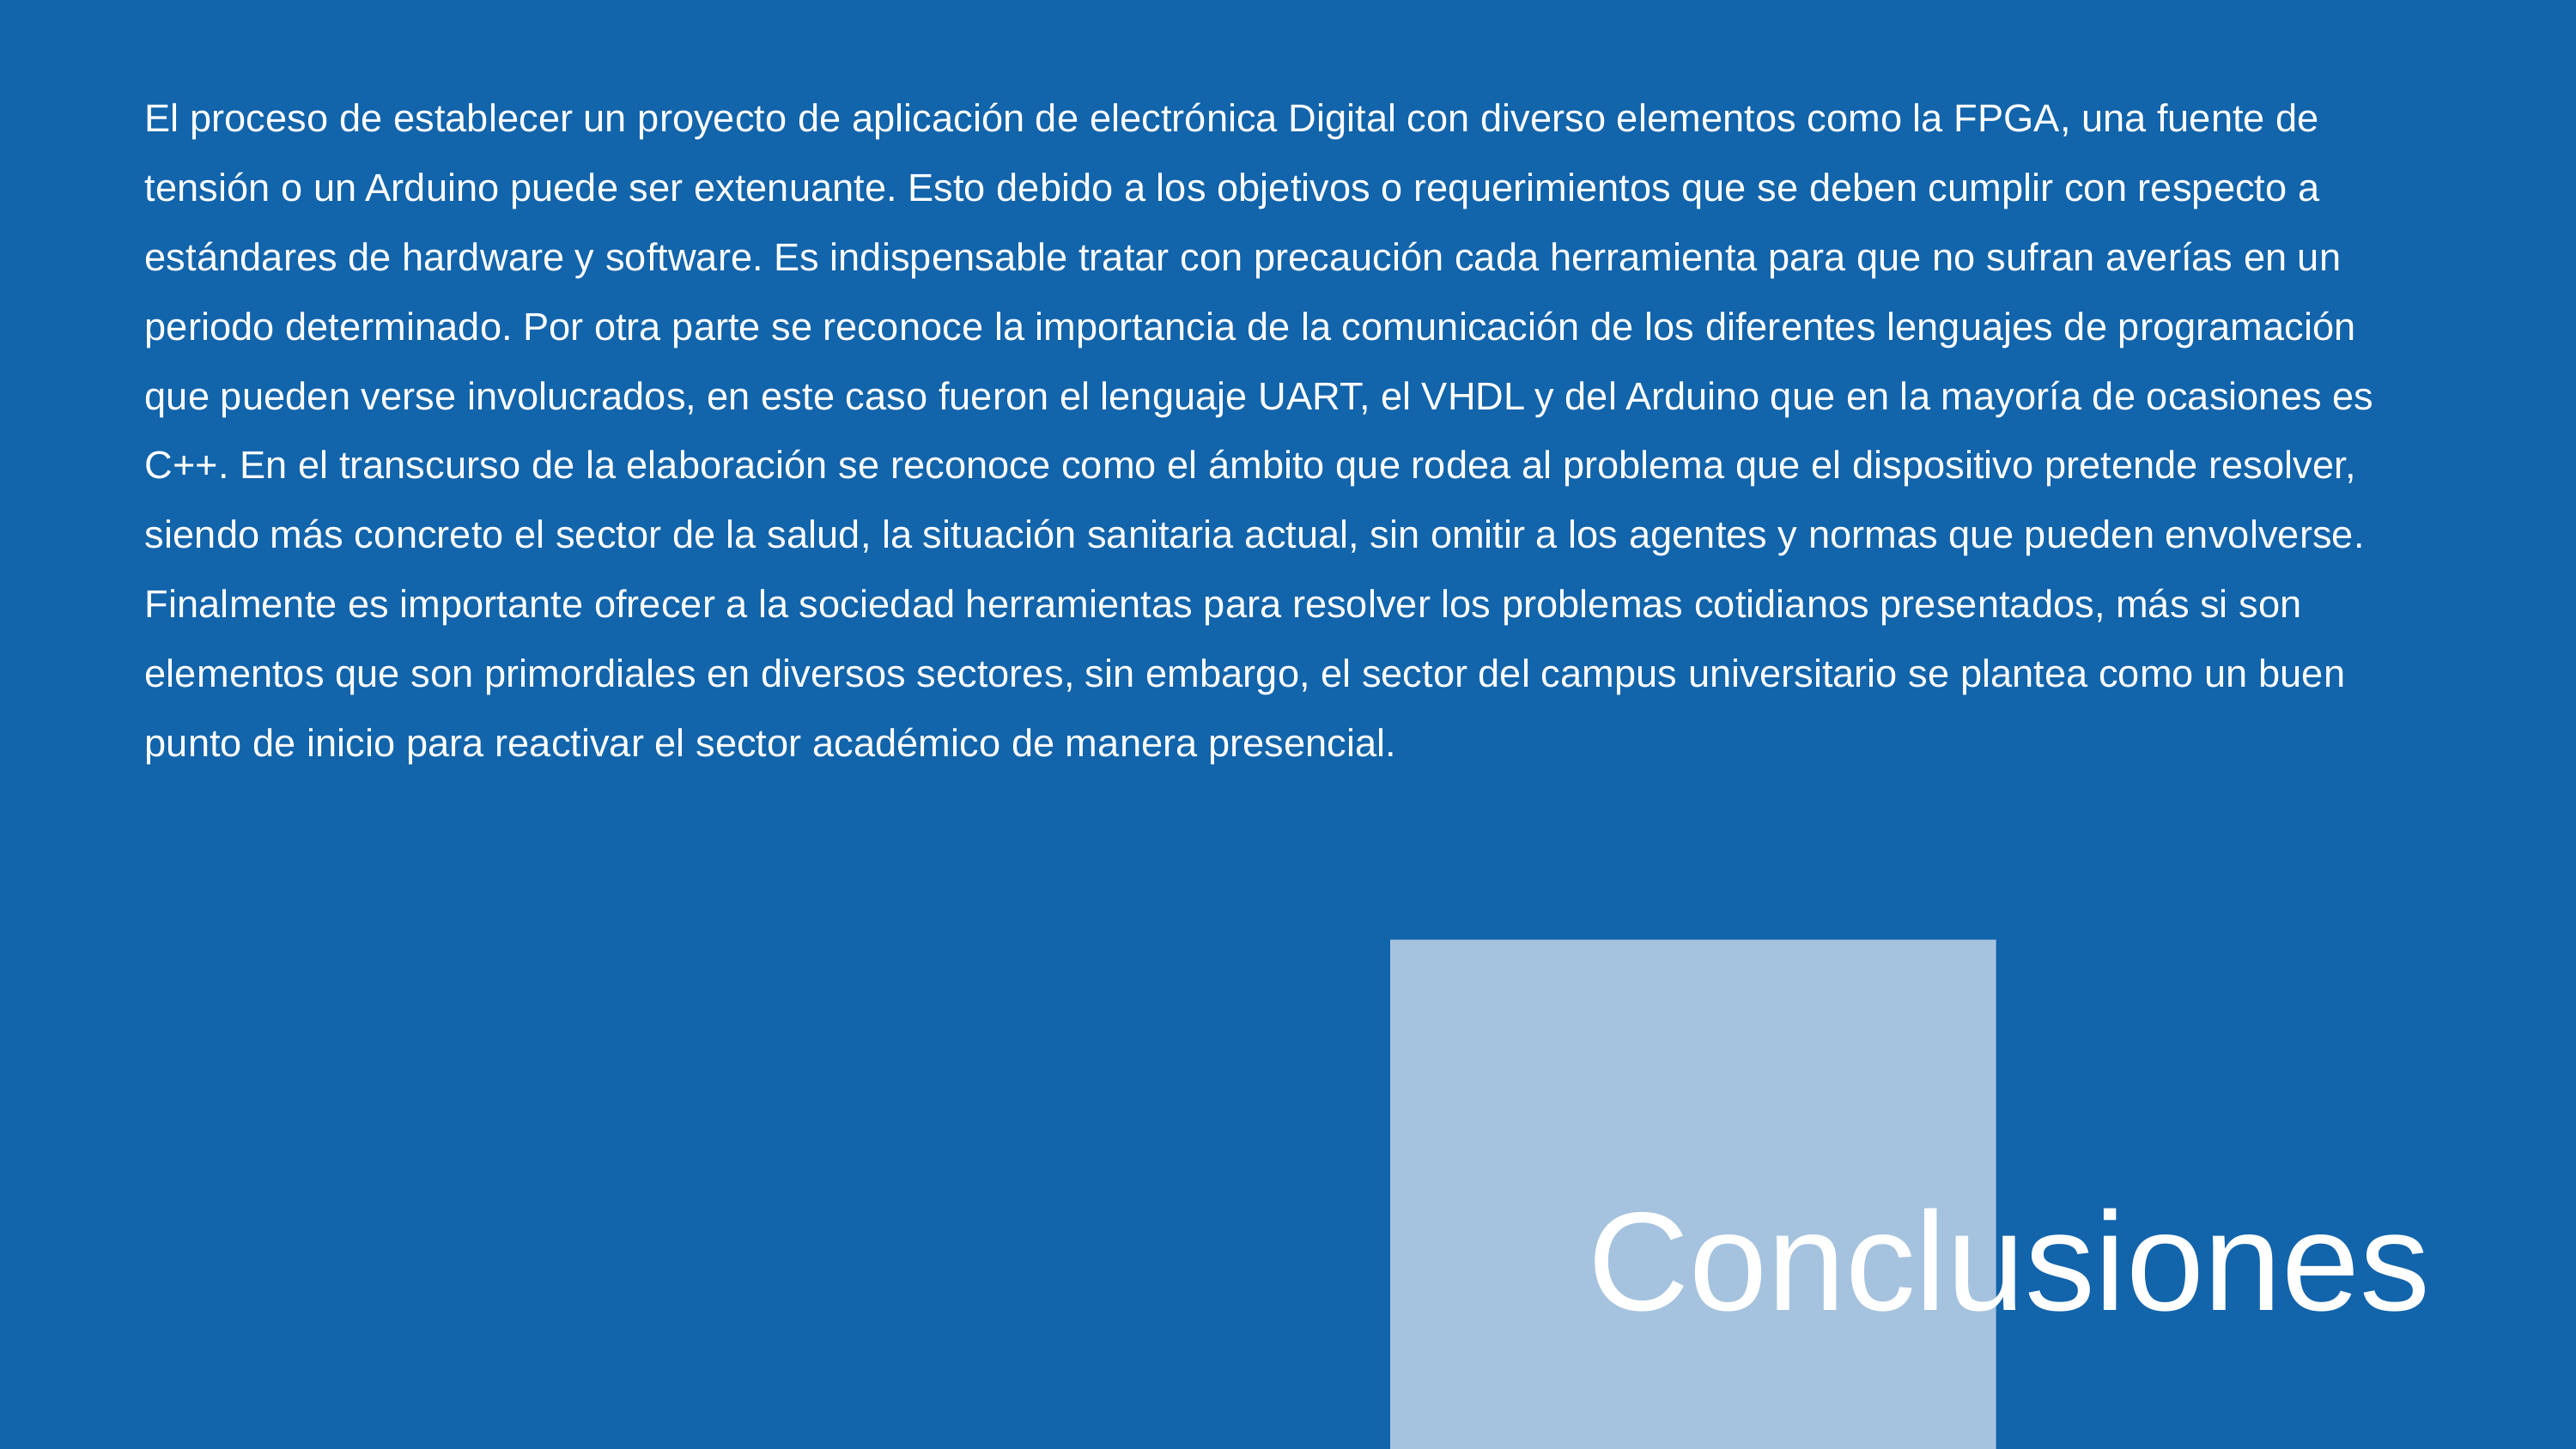

El proceso de establecer un proyecto de aplicación de electrónica Digital con diverso elementos como la FPGA, una fuente de tensión o un Arduino puede ser extenuante. Esto debido a los objetivos o requerimientos que se deben cumplir con respecto a estándares de hardware y software. Es indispensable tratar con precaución cada herramienta para que no sufran averías en un periodo determinado. Por otra parte se reconoce la importancia de la comunicación de los diferentes lenguajes de programación que pueden verse involucrados, en este caso fueron el lenguaje UART, el VHDL y del Arduino que en la mayoría de ocasiones es C++. En el transcurso de la elaboración se reconoce como el ámbito que rodea al problema que el dispositivo pretende resolver, siendo más concreto el sector de la salud, la situación sanitaria actual, sin omitir a los agentes y normas que pueden envolverse. Finalmente es importante ofrecer a la sociedad herramientas para resolver los problemas cotidianos presentados, más si son elementos que son primordiales en diversos sectores, sin embargo, el sector del campus universitario se plantea como un buen punto de inicio para reactivar el sector académico de manera presencial.

Conclusiones